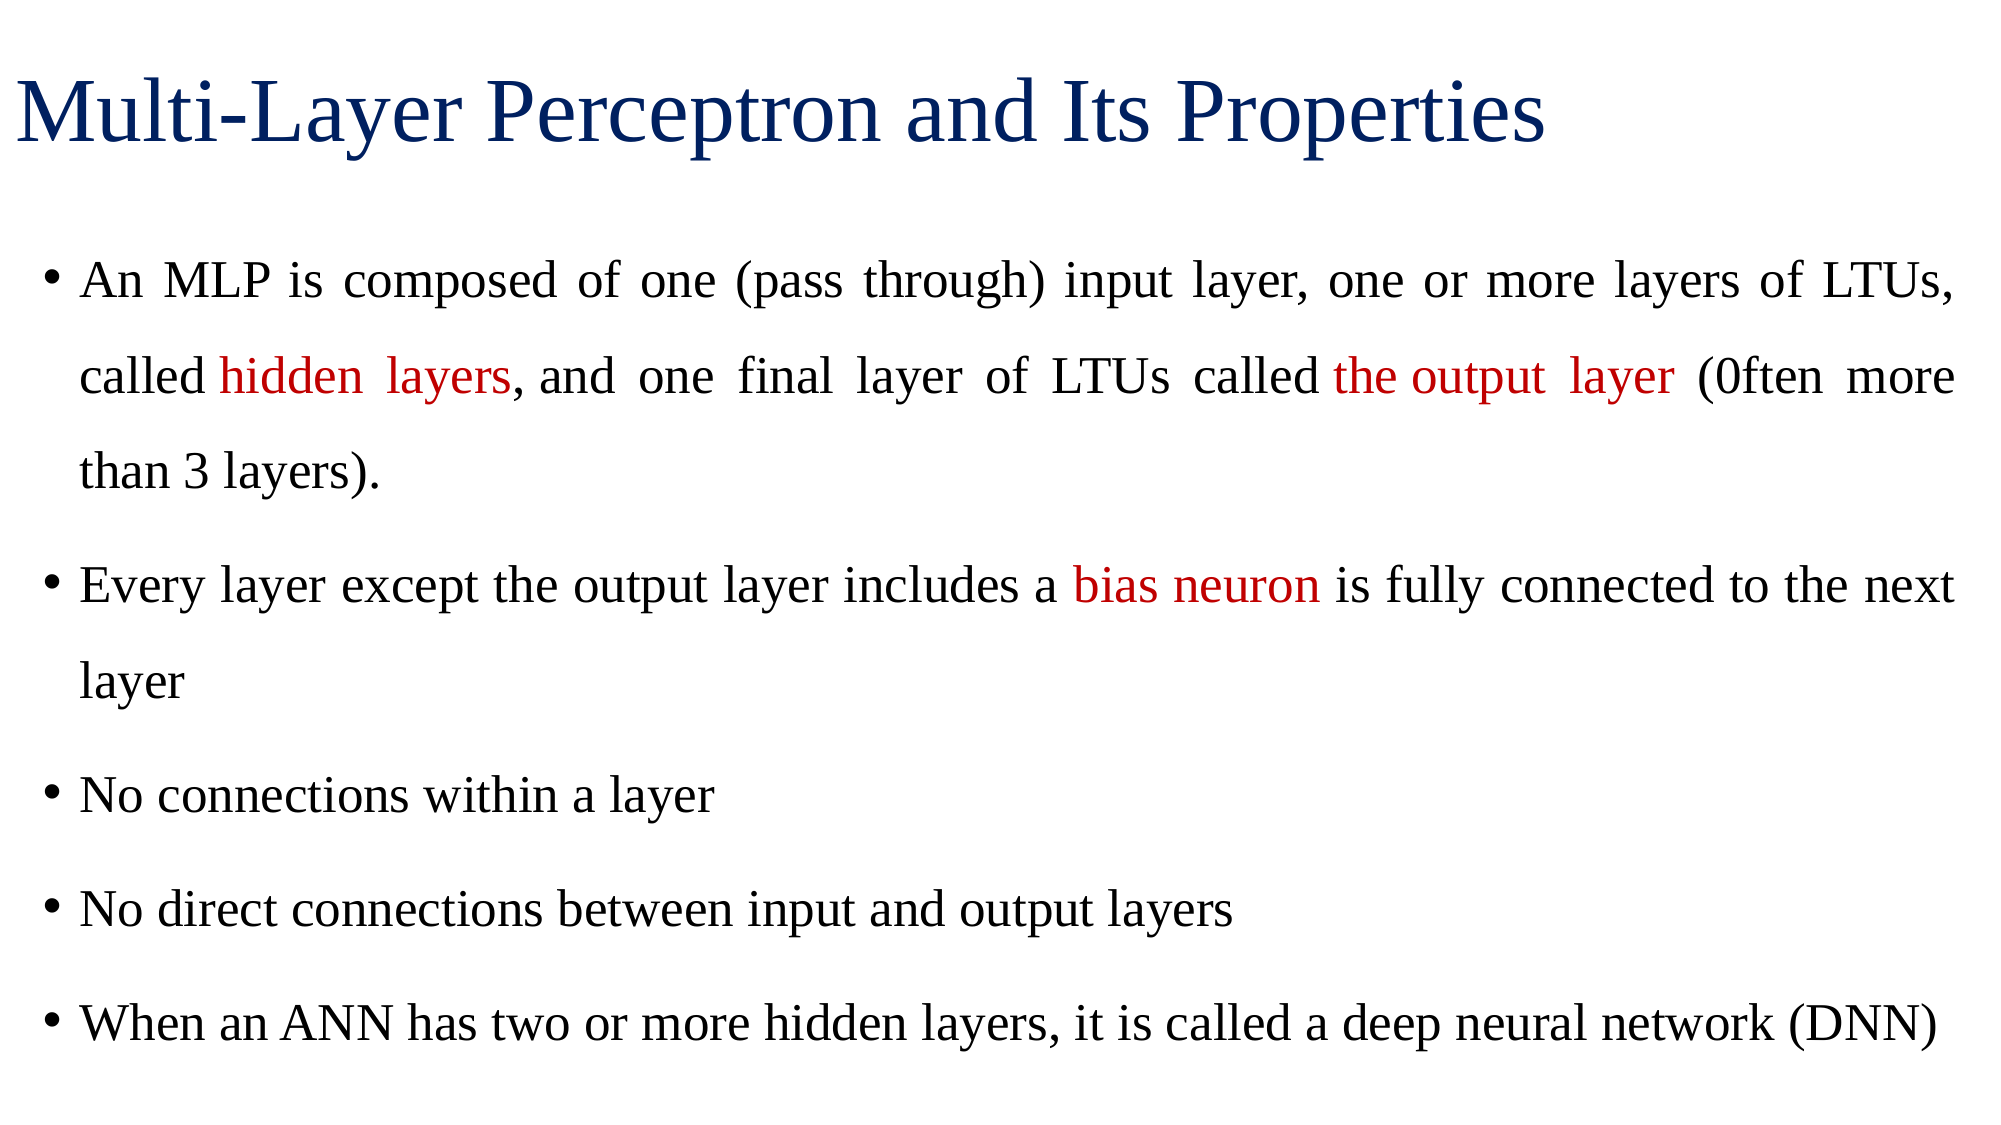

# Multi-Layer Perceptron and Its Properties
An MLP is composed of one (pass through) input layer, one or more layers of LTUs, called hidden layers, and one final layer of LTUs called the output layer (0ften more than 3 layers).
Every layer except the output layer includes a bias neuron is fully connected to the next layer
No connections within a layer
No direct connections between input and output layers
When an ANN has two or more hidden layers, it is called a deep neural network (DNN)